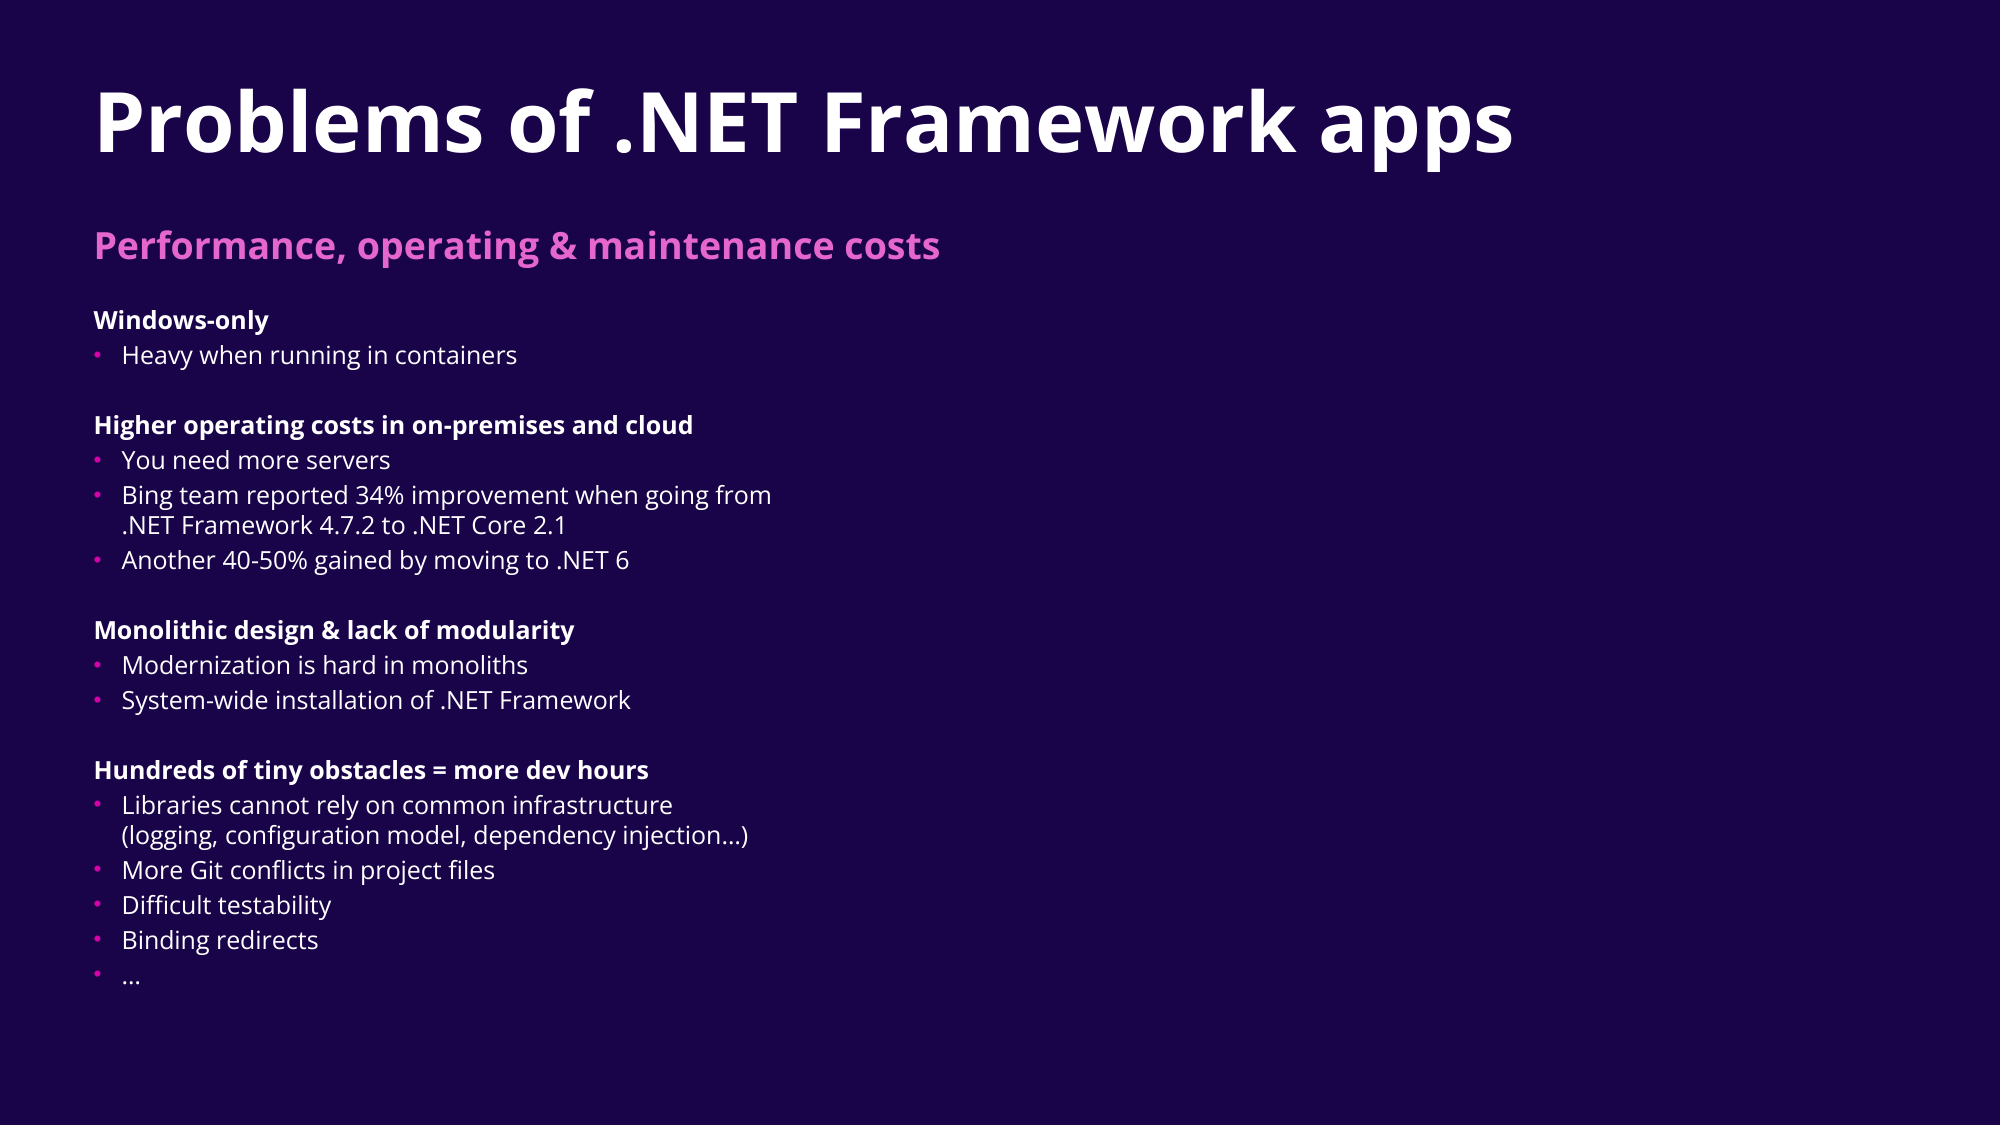

# Problems of .NET Framework apps
Performance, operating & maintenance costs
Windows-only
Heavy when running in containers

Higher operating costs in on-premises and cloud
You need more servers
Bing team reported 34% improvement when going from
.NET Framework 4.7.2 to .NET Core 2.1
Another 40-50% gained by moving to .NET 6

Monolithic design & lack of modularity
Modernization is hard in monoliths
System-wide installation of .NET Framework

Hundreds of tiny obstacles = more dev hours
Libraries cannot rely on common infrastructure
(logging, configuration model, dependency injection…)
More Git conflicts in project files
Difficult testability
Binding redirects
…